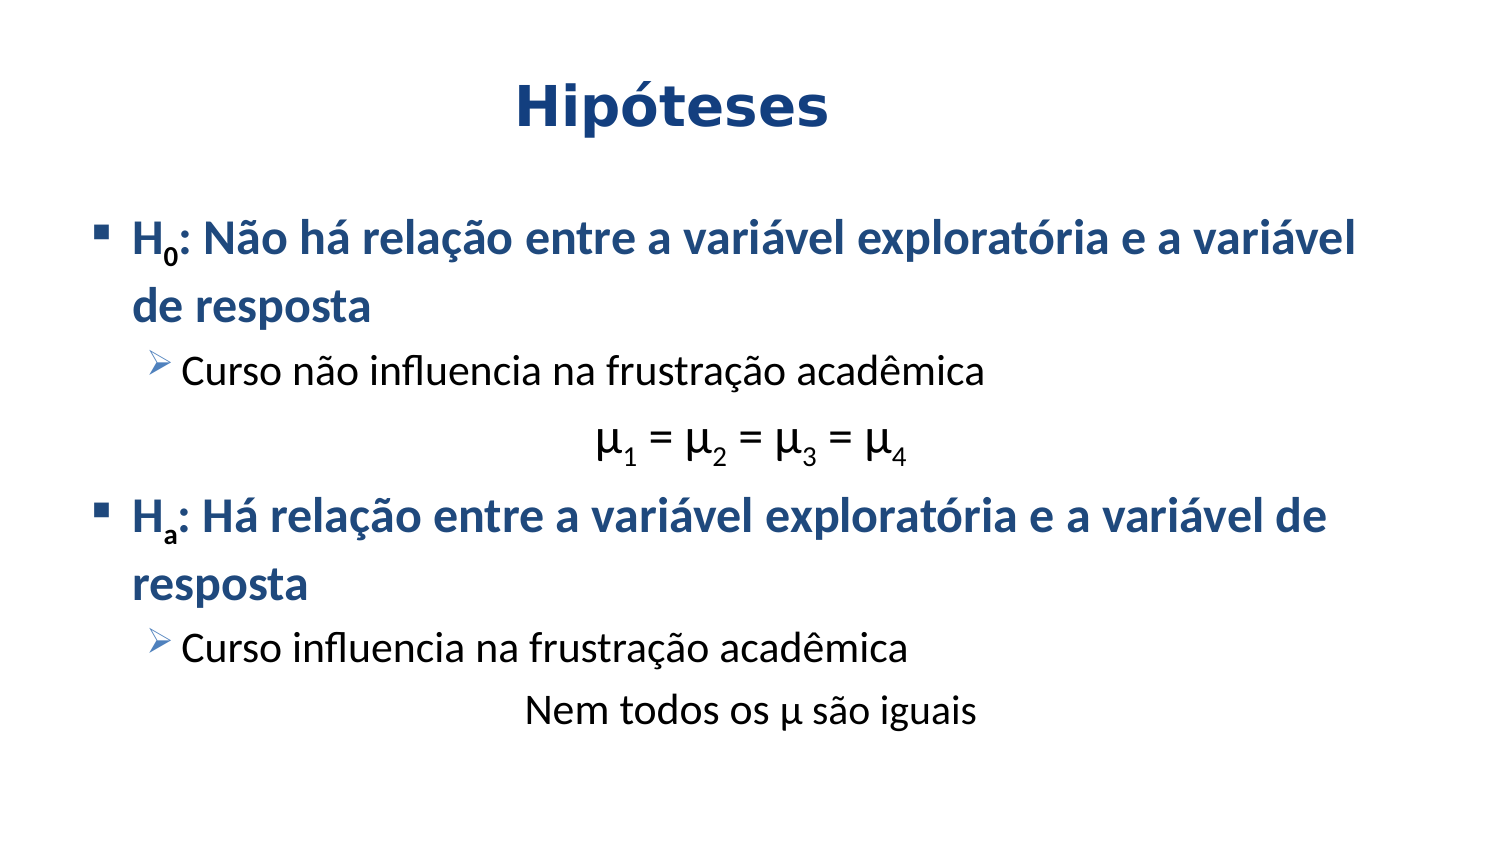

# Hipóteses
H0: Não há relação entre a variável exploratória e a variável de resposta
Curso não influencia na frustração acadêmica
µ1 = µ2 = µ3 = µ4
Ha: Há relação entre a variável exploratória e a variável de resposta
Curso influencia na frustração acadêmica
Nem todos os µ são iguais